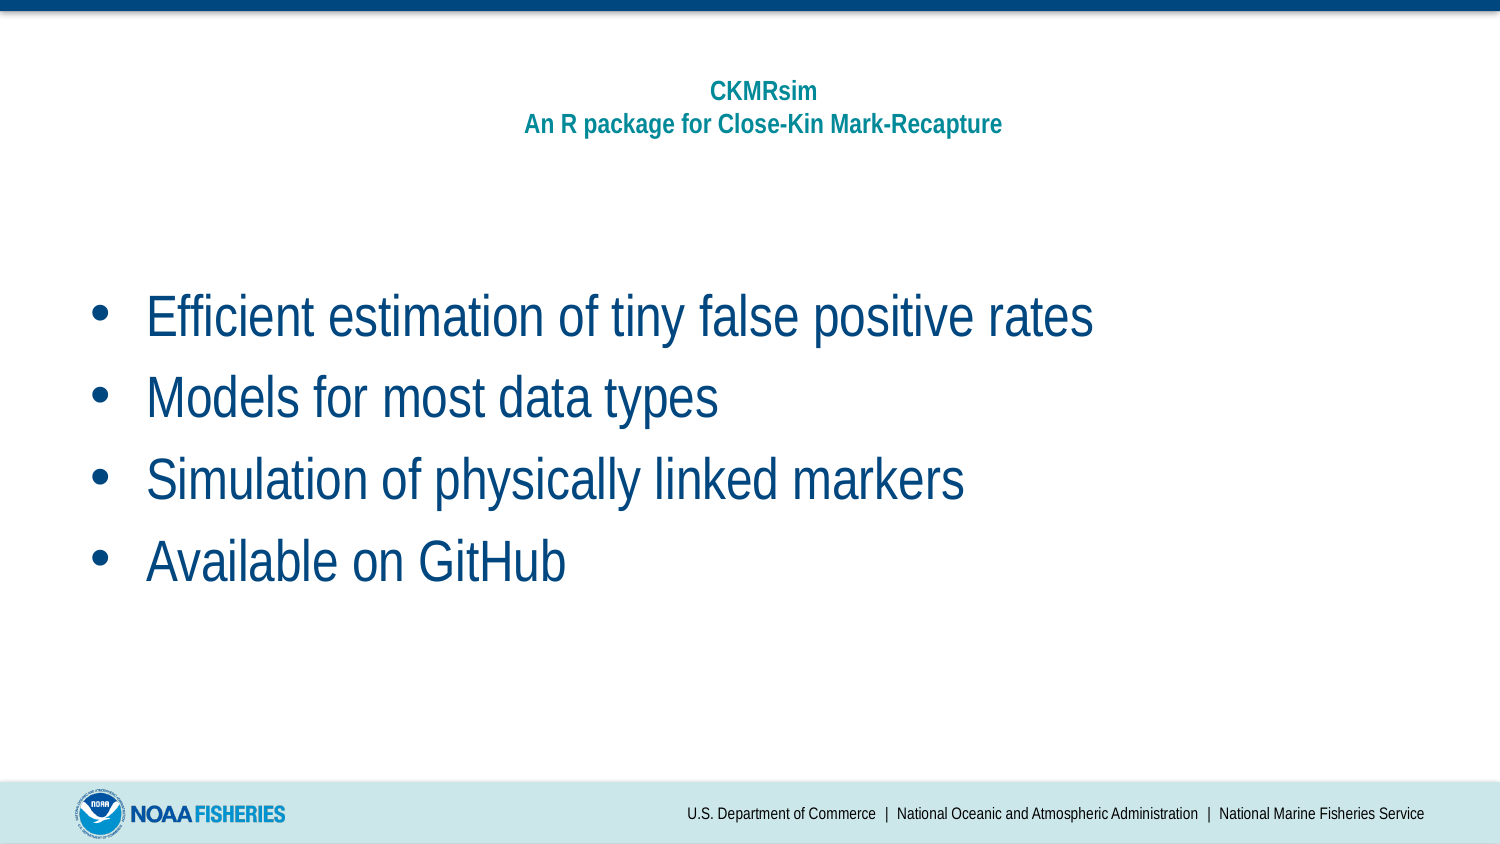

# CKMRsim An R package for Close-Kin Mark-Recapture
Efficient estimation of tiny false positive rates
Models for most data types
Simulation of physically linked markers
Available on GitHub

U.S. Department of Commerce | National Oceanic and Atmospheric Administration | National Marine Fisheries Service